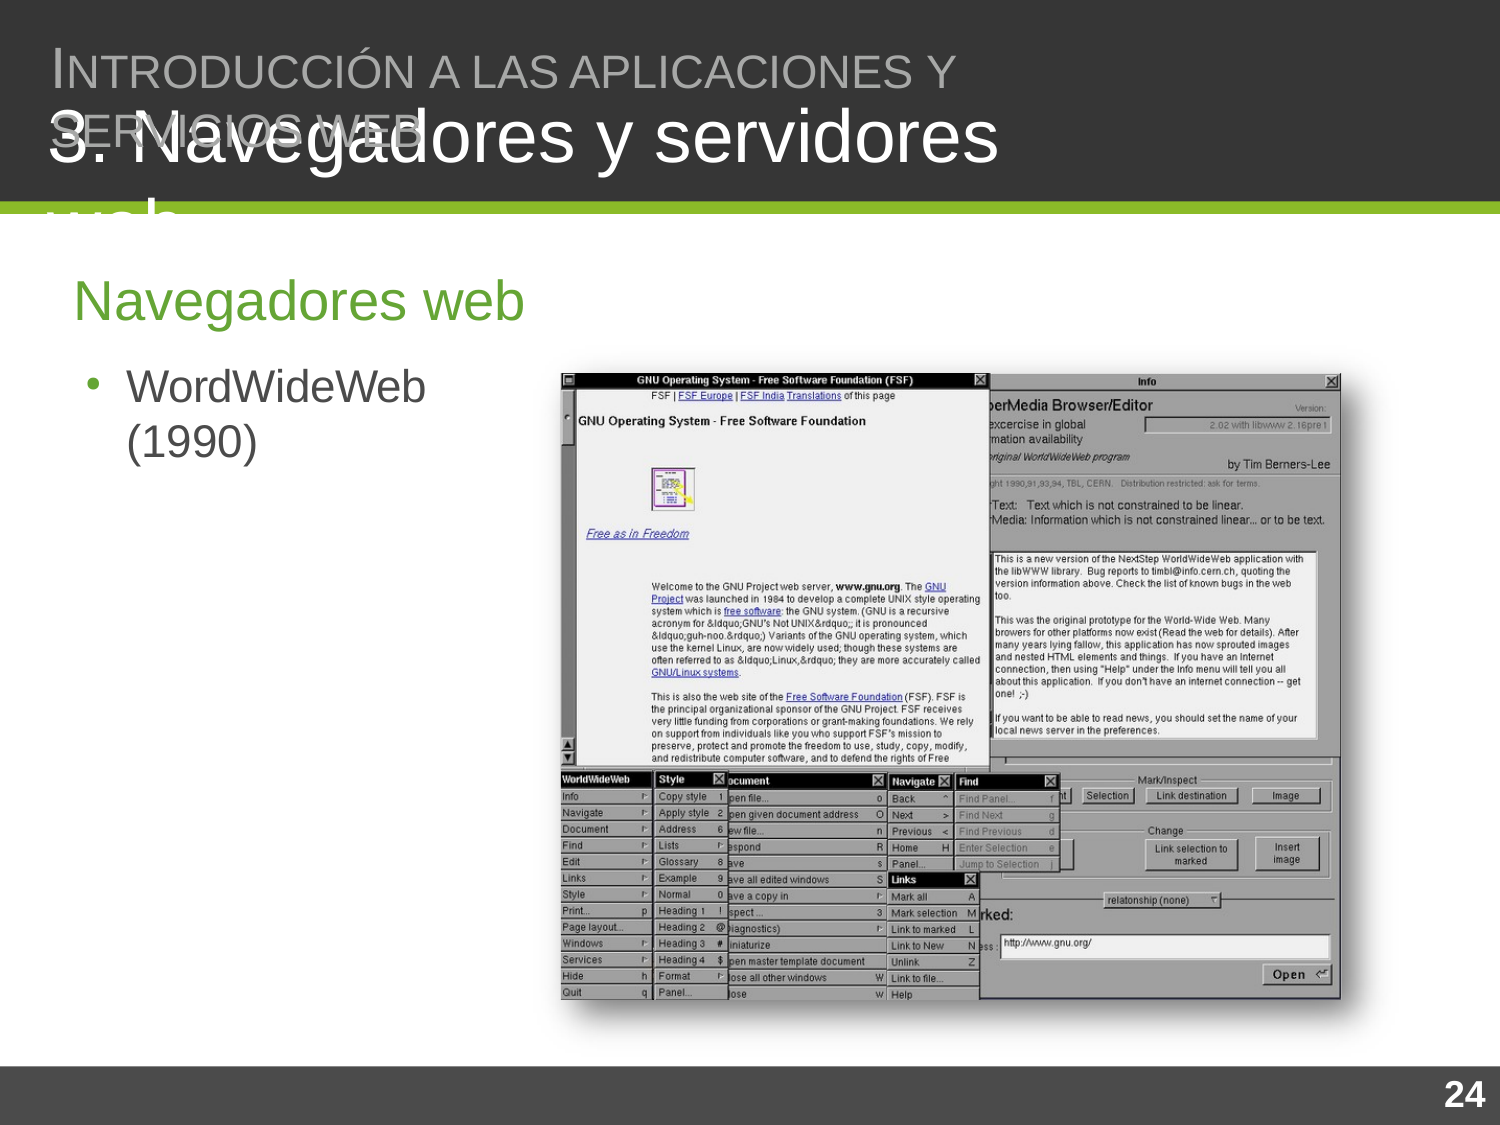

# INTRODUCCIÓN A LAS APLICACIONES Y SERVICIOS WEB
3. Navegadores y servidores web
Navegadores web
WordWideWeb (1990)

24